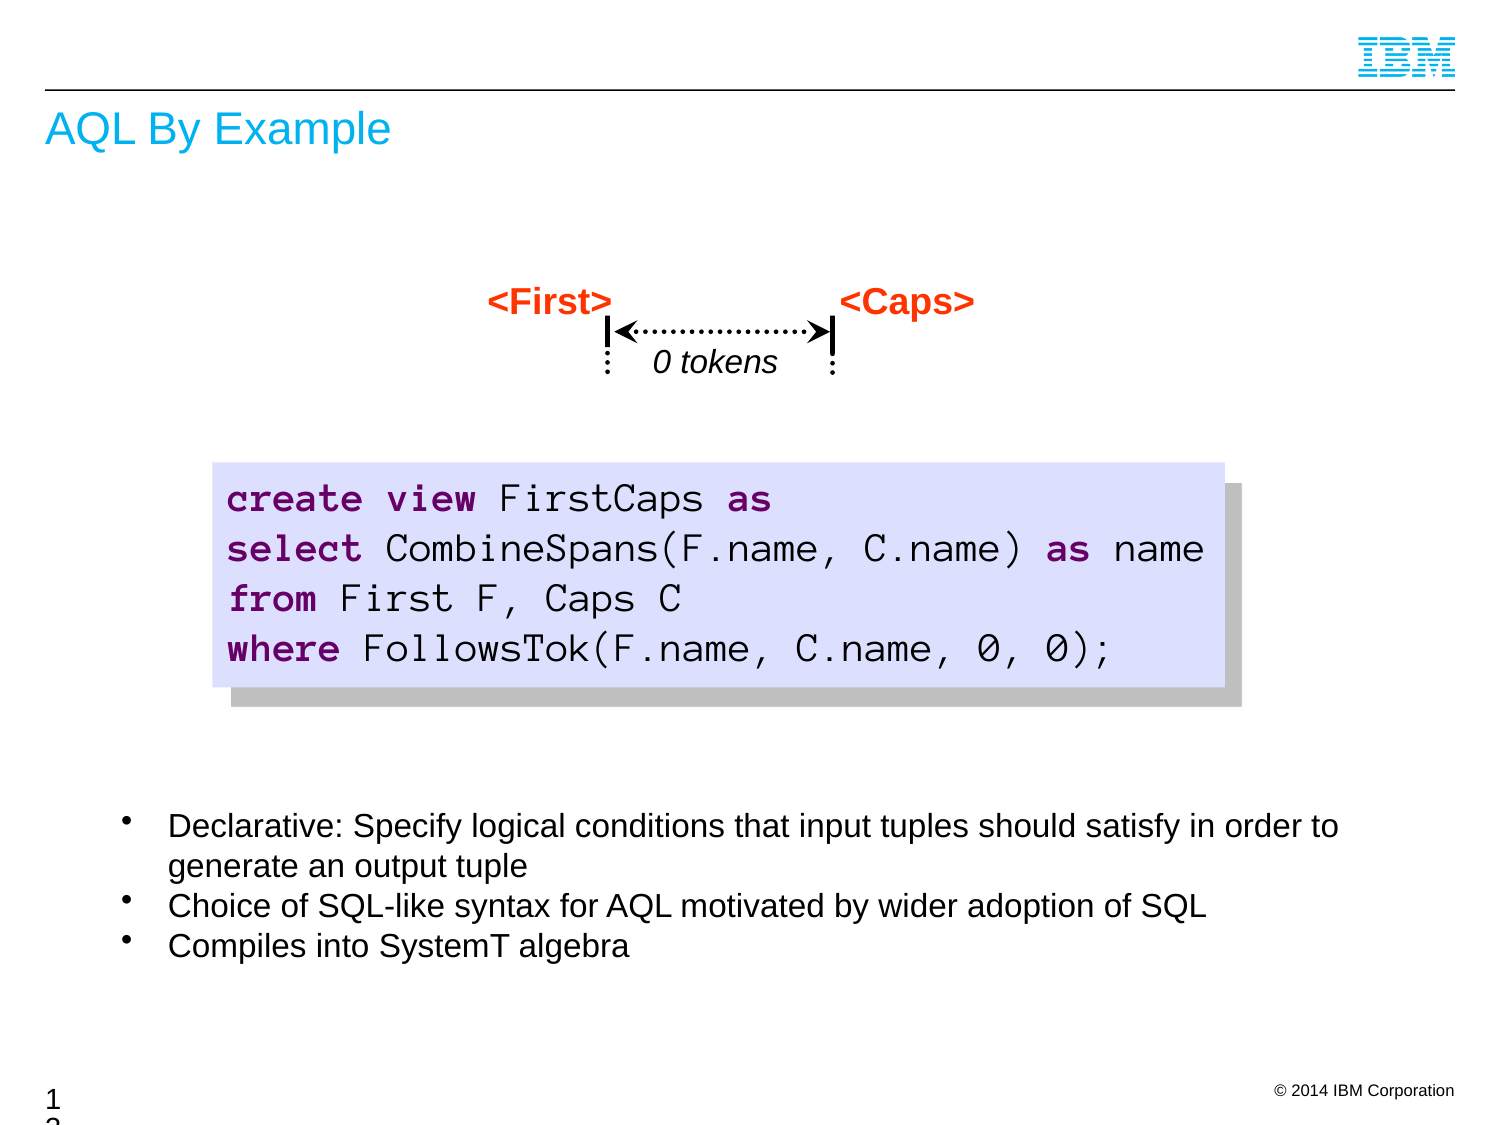

# AQL By Example
<First>
<Caps>

0 tokens

create view FirstCaps as
select CombineSpans(F.name, C.name) as name
from First F, Caps C
where FollowsTok(F.name, C.name, 0, 0);
Declarative: Specify logical conditions that input tuples should satisfy in order to generate an output tuple
Choice of SQL-like syntax for AQL motivated by wider adoption of SQL
Compiles into SystemT algebra
135